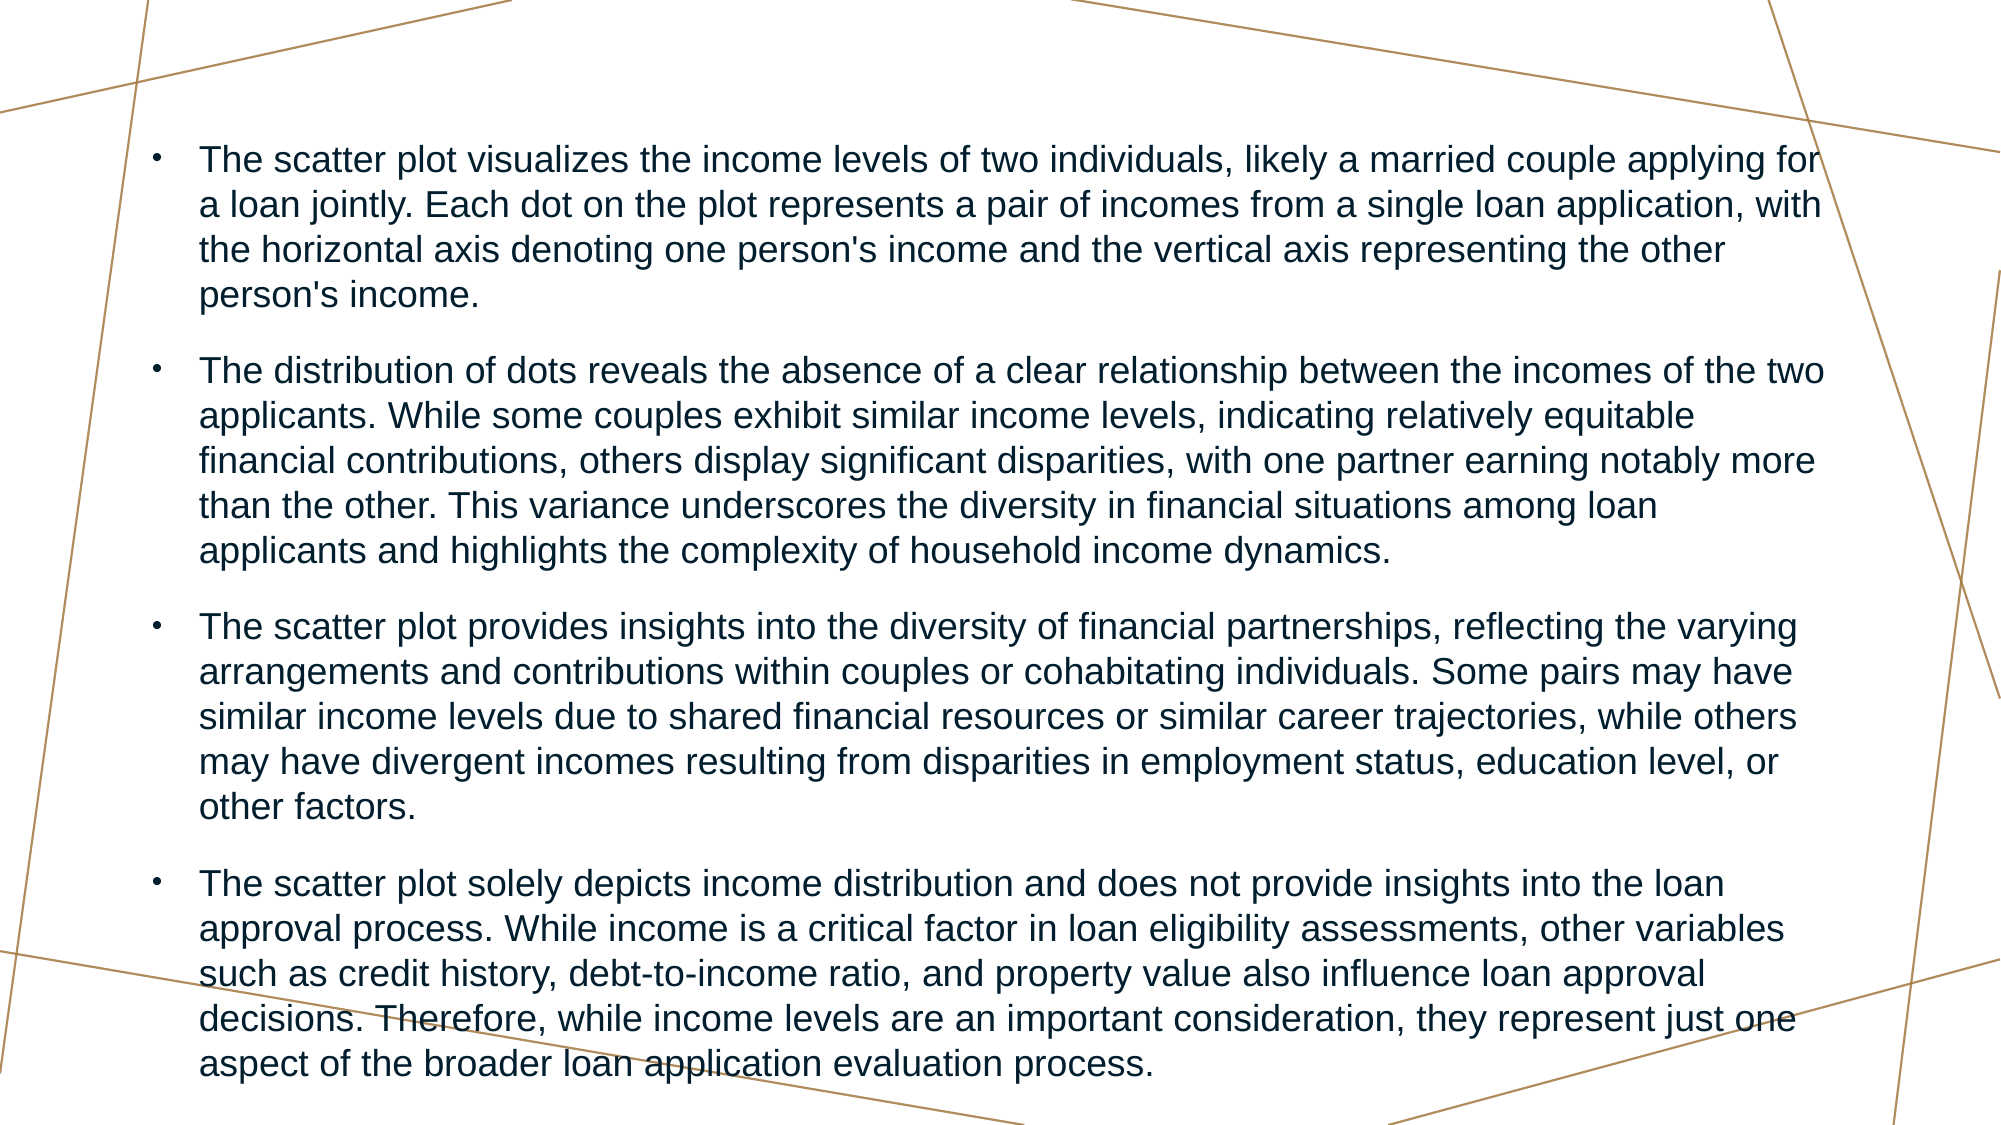

The scatter plot visualizes the income levels of two individuals, likely a married couple applying for a loan jointly. Each dot on the plot represents a pair of incomes from a single loan application, with the horizontal axis denoting one person's income and the vertical axis representing the other person's income.
The distribution of dots reveals the absence of a clear relationship between the incomes of the two applicants. While some couples exhibit similar income levels, indicating relatively equitable financial contributions, others display significant disparities, with one partner earning notably more than the other. This variance underscores the diversity in financial situations among loan applicants and highlights the complexity of household income dynamics.
The scatter plot provides insights into the diversity of financial partnerships, reflecting the varying arrangements and contributions within couples or cohabitating individuals. Some pairs may have similar income levels due to shared financial resources or similar career trajectories, while others may have divergent incomes resulting from disparities in employment status, education level, or other factors.
The scatter plot solely depicts income distribution and does not provide insights into the loan approval process. While income is a critical factor in loan eligibility assessments, other variables such as credit history, debt-to-income ratio, and property value also influence loan approval decisions. Therefore, while income levels are an important consideration, they represent just one aspect of the broader loan application evaluation process.